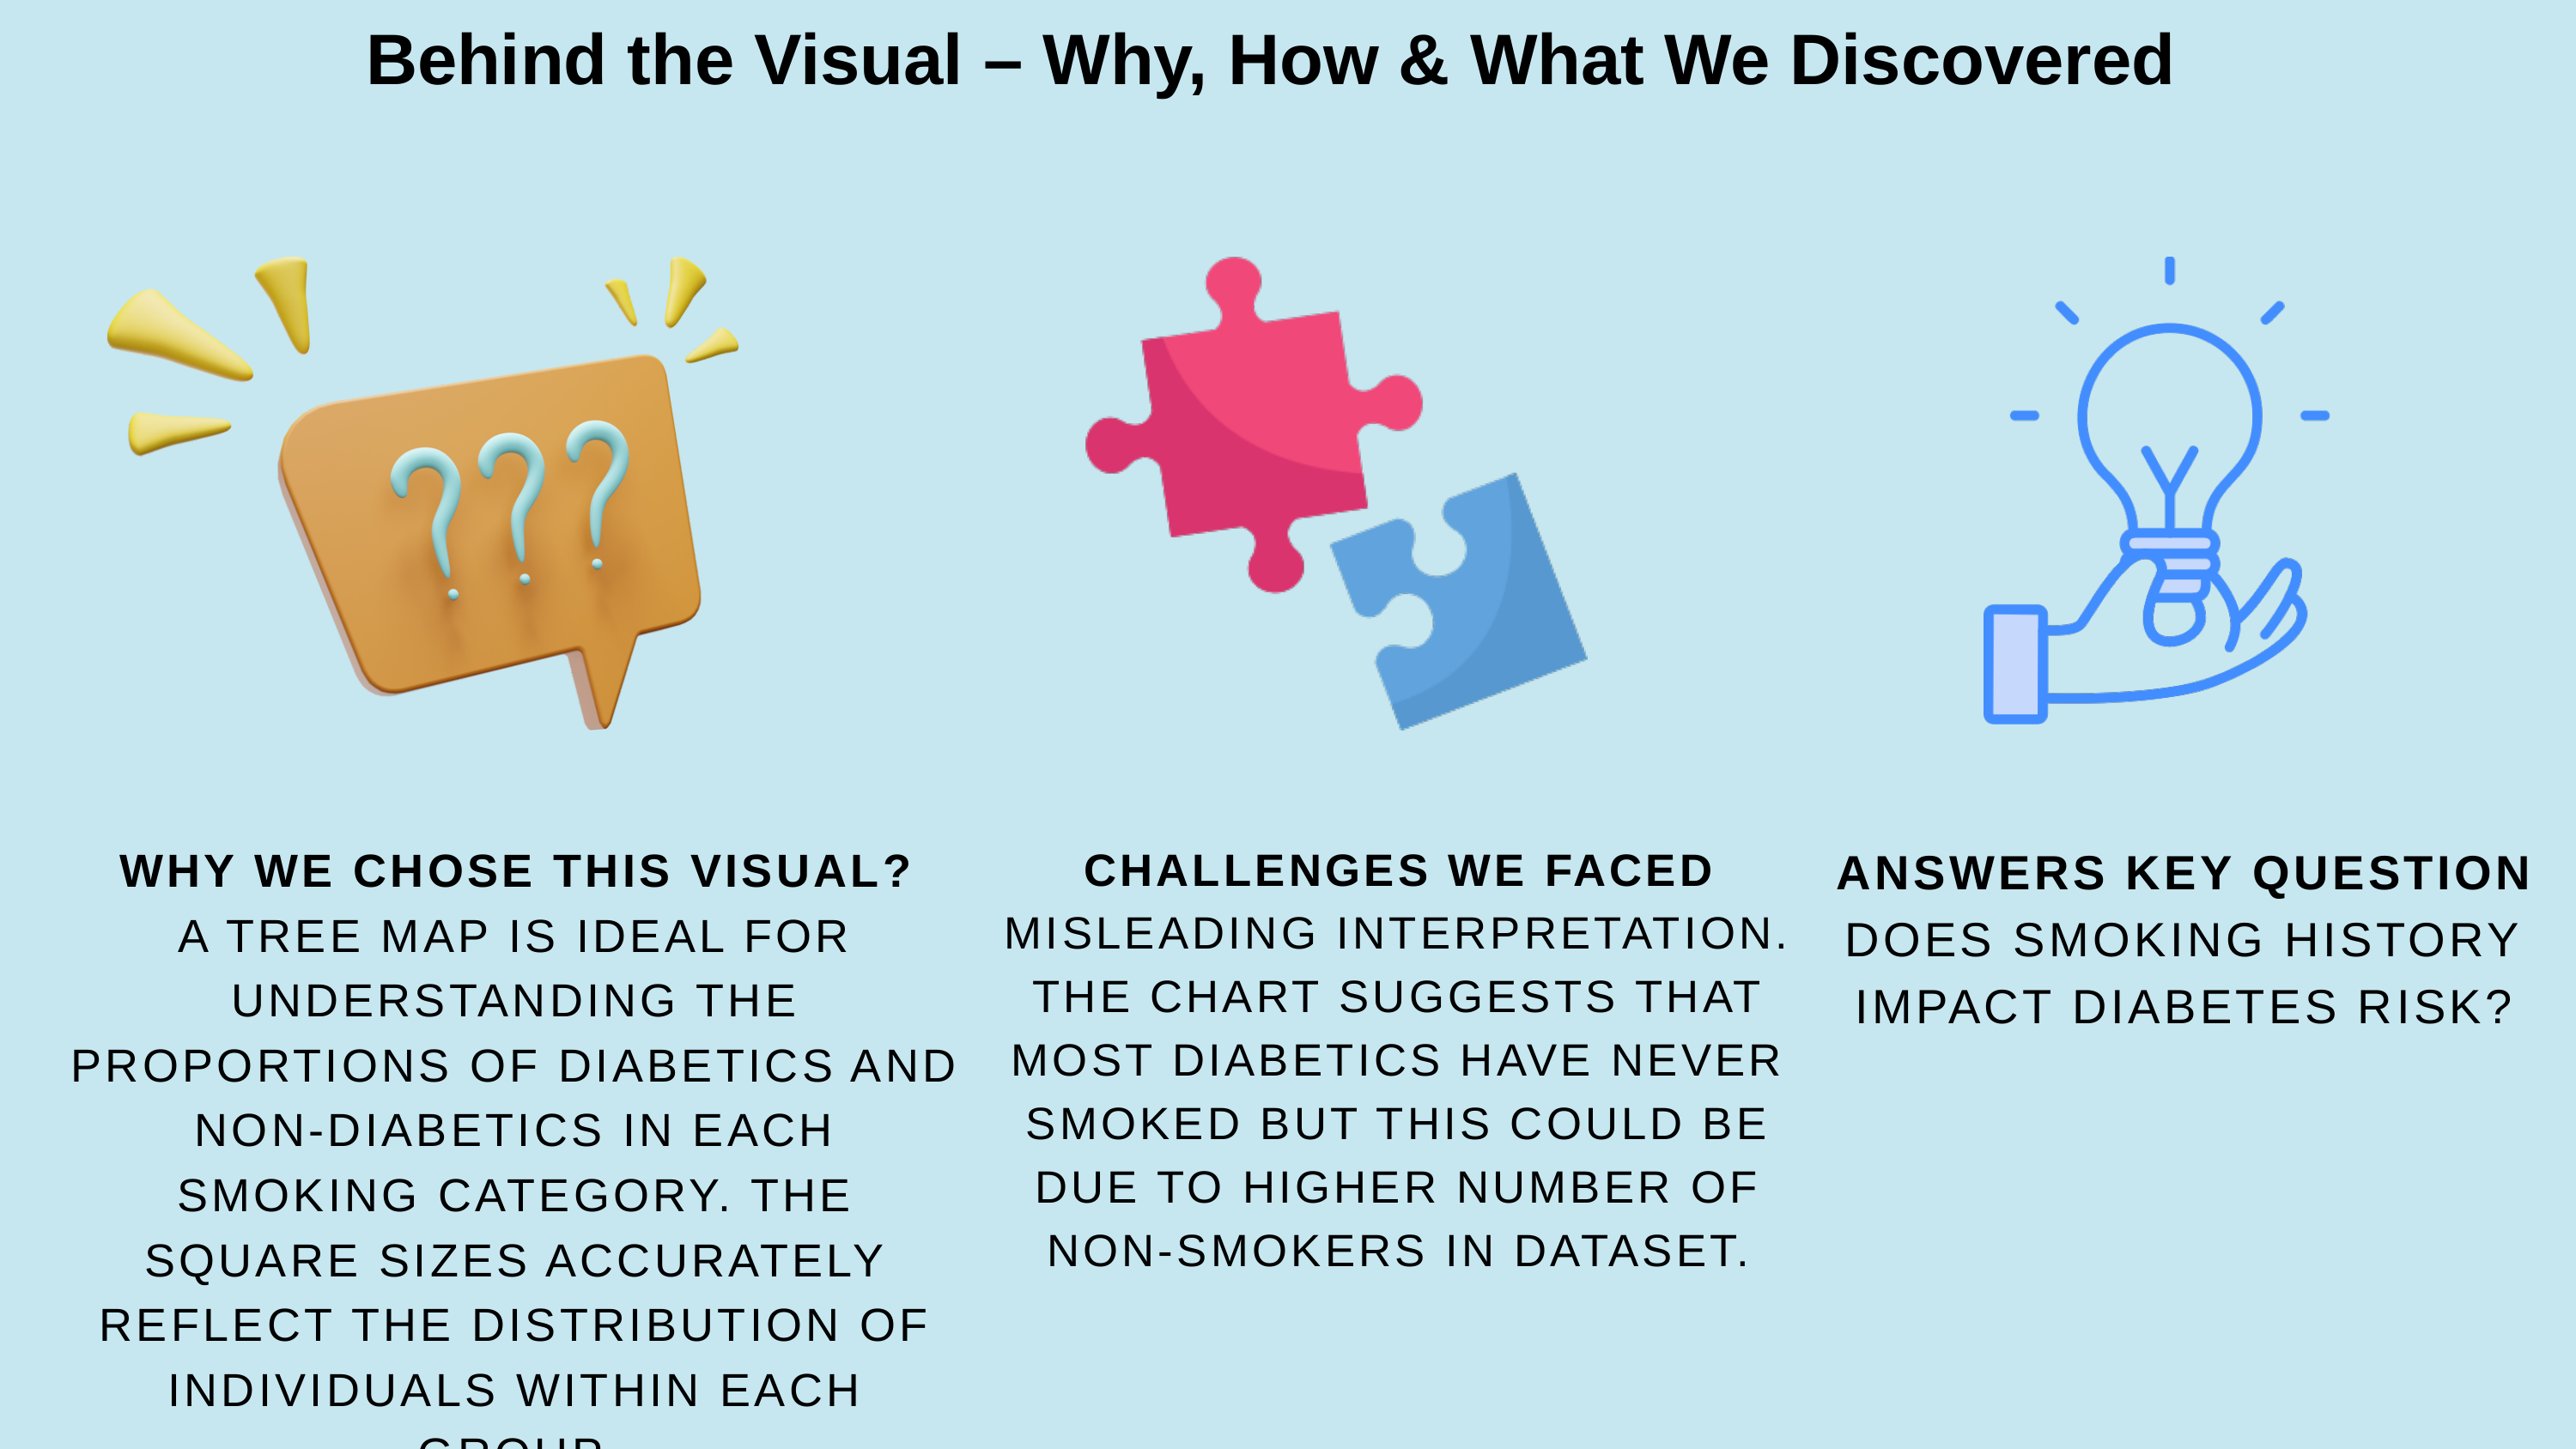

Behind the Visual – Why, How & What We Discovered

WHY WE CHOSE THIS VISUAL?
A TREE MAP IS IDEAL FOR UNDERSTANDING THE PROPORTIONS OF DIABETICS AND NON-DIABETICS IN EACH SMOKING CATEGORY. THE SQUARE SIZES ACCURATELY REFLECT THE DISTRIBUTION OF INDIVIDUALS WITHIN EACH GROUP.
CHALLENGES WE FACED
MISLEADING INTERPRETATION. THE CHART SUGGESTS THAT MOST DIABETICS HAVE NEVER SMOKED BUT THIS COULD BE DUE TO HIGHER NUMBER OF NON-SMOKERS IN DATASET.
ANSWERS KEY QUESTION
DOES SMOKING HISTORY IMPACT DIABETES RISK?